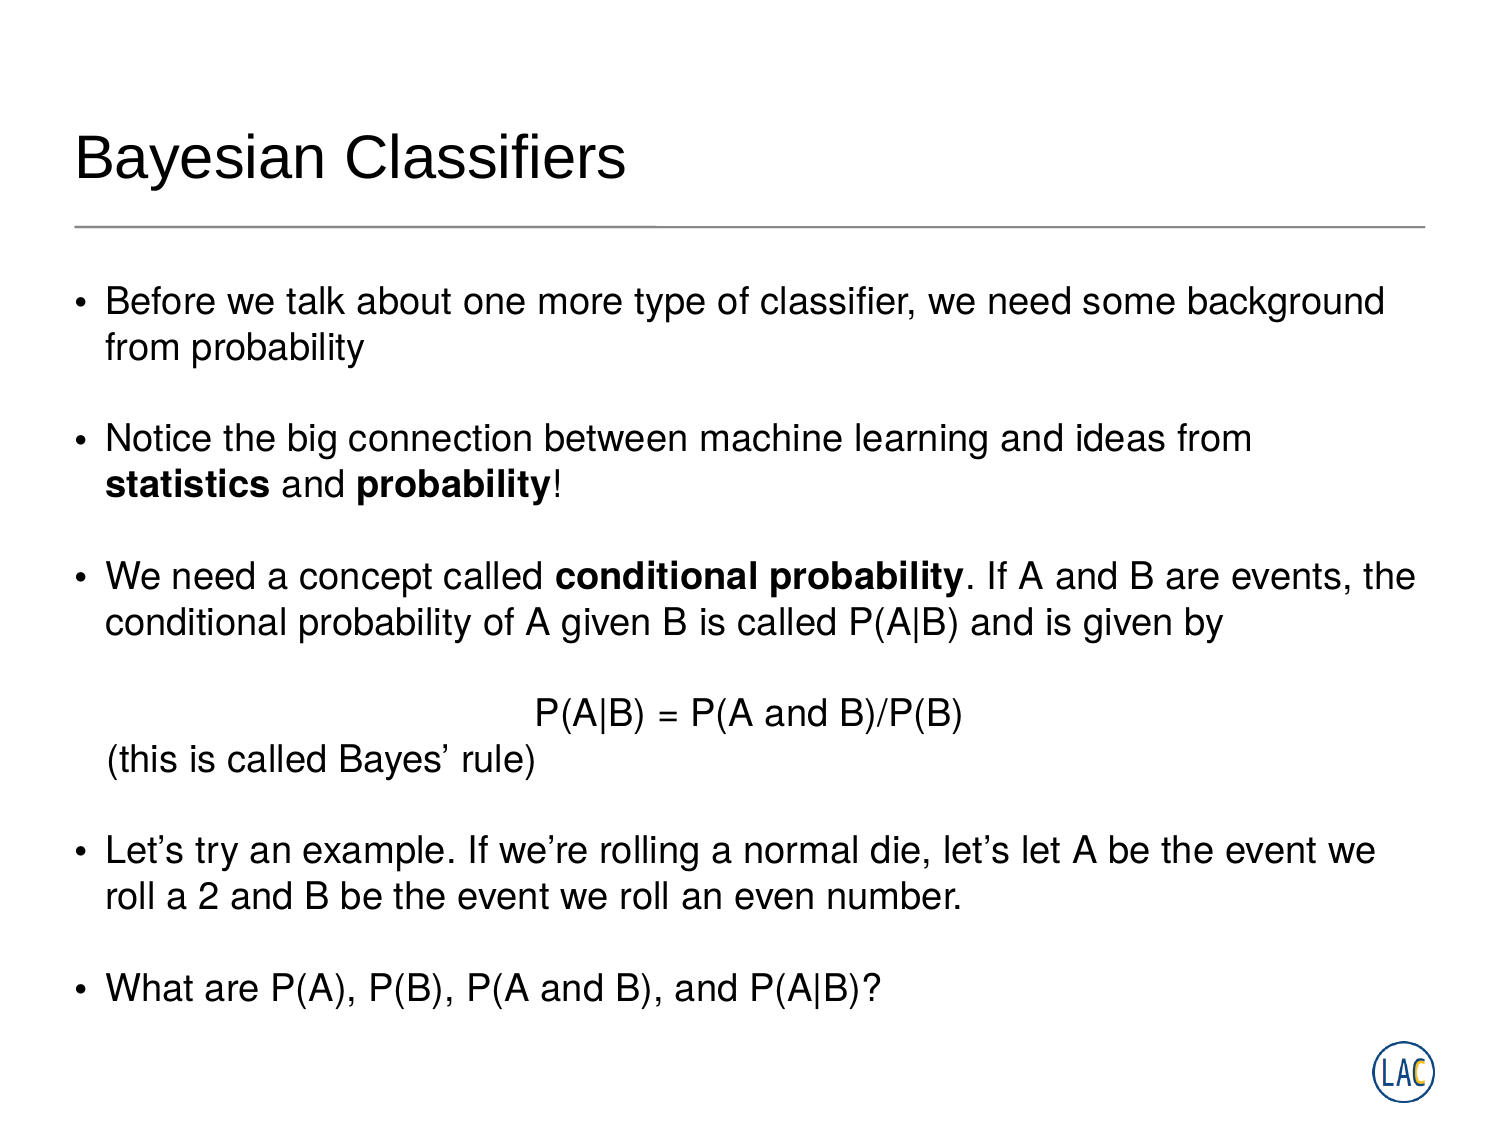

# Bayesian Classifiers
Before we talk about one more type of classifier, we need some background from probability

Notice the big connection between machine learning and ideas from statistics and probability!

We need a concept called conditional probability. If A and B are events, the conditional probability of A given B is called P(A|B) and is given by

P(A|B) = P(A and B)/P(B)
   (this is called Bayes’ rule)

Let’s try an example. If we’re rolling a normal die, let’s let A be the event we roll a 2 and B be the event we roll an even number.

What are P(A), P(B), P(A and B), and P(A|B)?